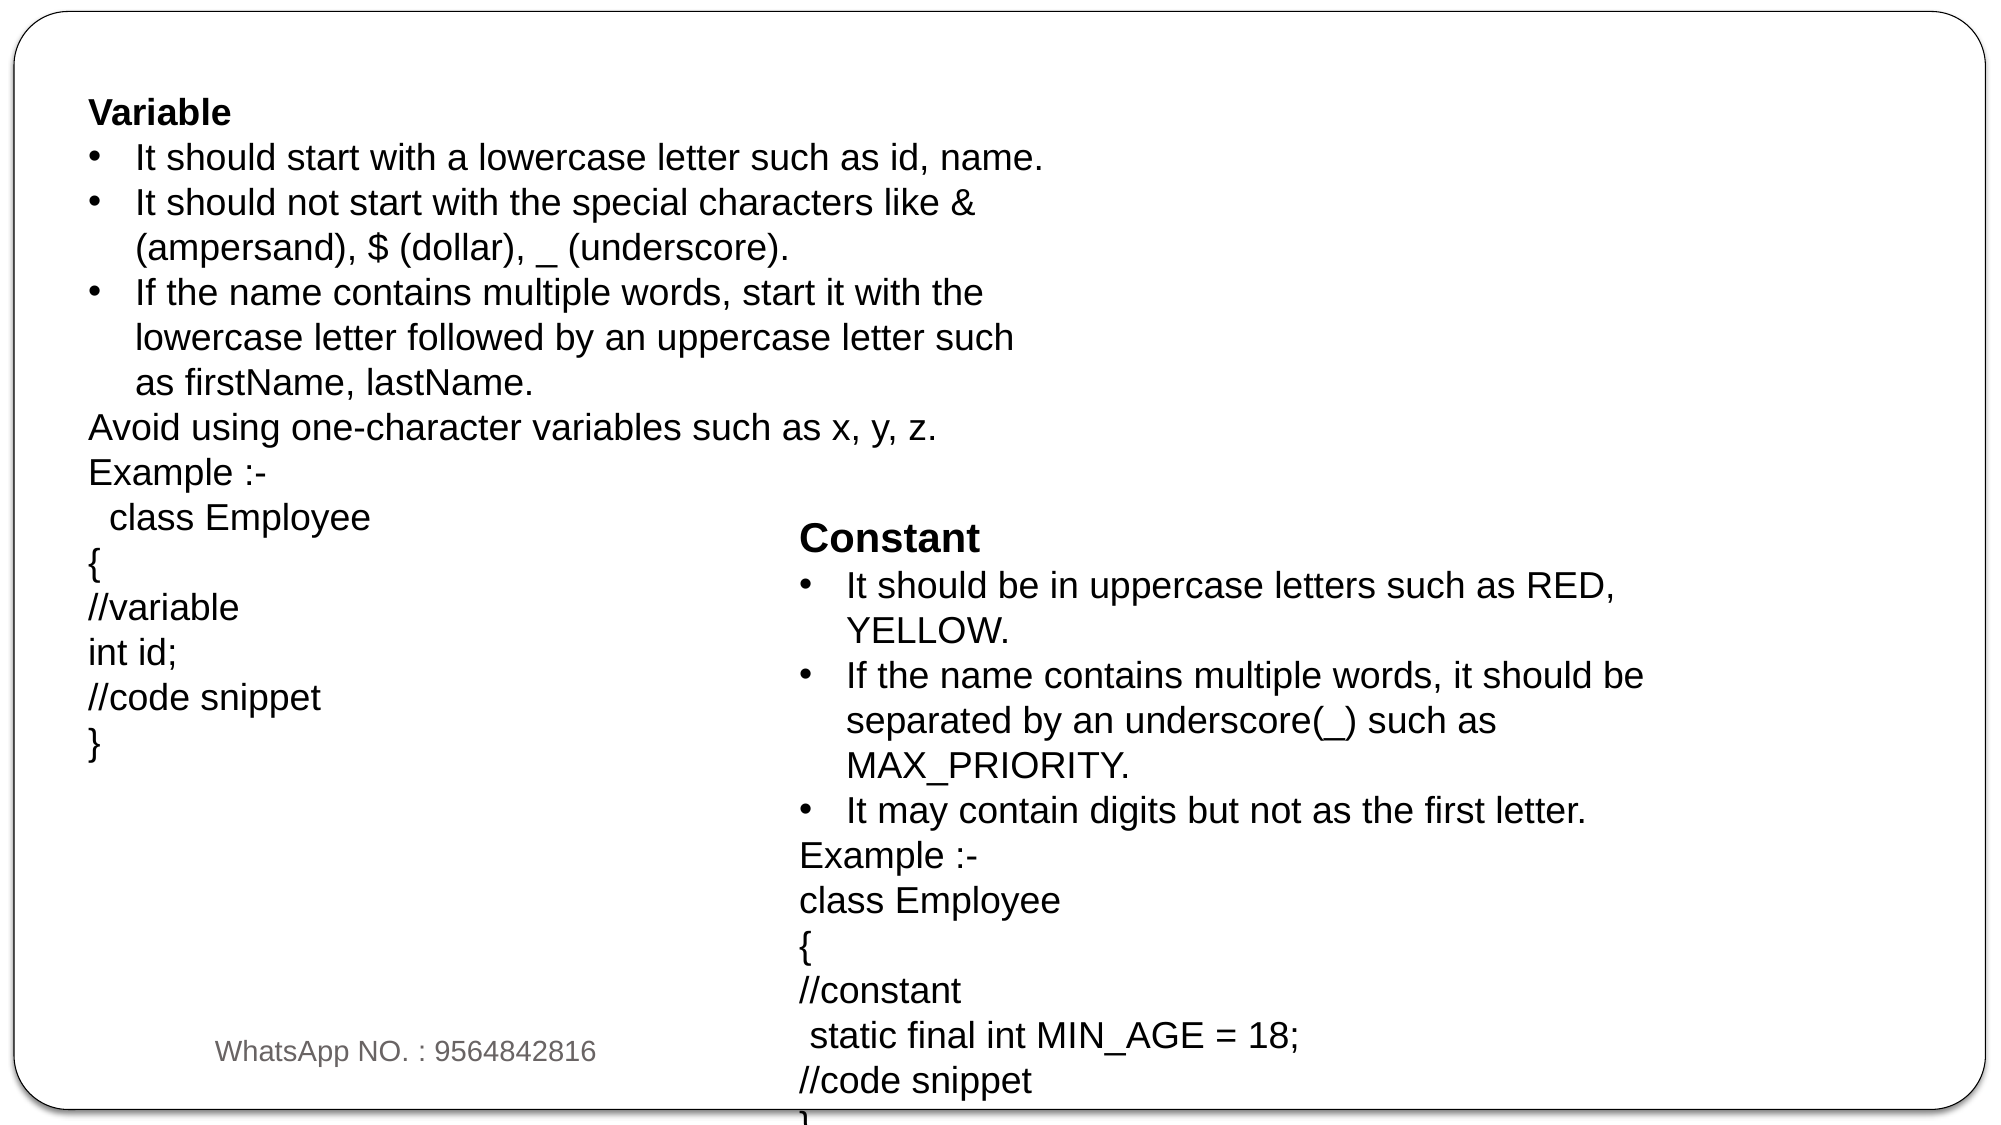

Variable
It should start with a lowercase letter such as id, name.
It should not start with the special characters like & (ampersand), $ (dollar), _ (underscore).
If the name contains multiple words, start it with the lowercase letter followed by an uppercase letter such as firstName, lastName.
Avoid using one-character variables such as x, y, z.
Example :-
  class Employee
{
//variable
int id;
//code snippet
}
Constant
It should be in uppercase letters such as RED, YELLOW.
If the name contains multiple words, it should be separated by an underscore(_) such as MAX_PRIORITY.
It may contain digits but not as the first letter.
Example :-
class Employee
{
//constant
 static final int MIN_AGE = 18;
//code snippet
}
WhatsApp NO. : 9564842816